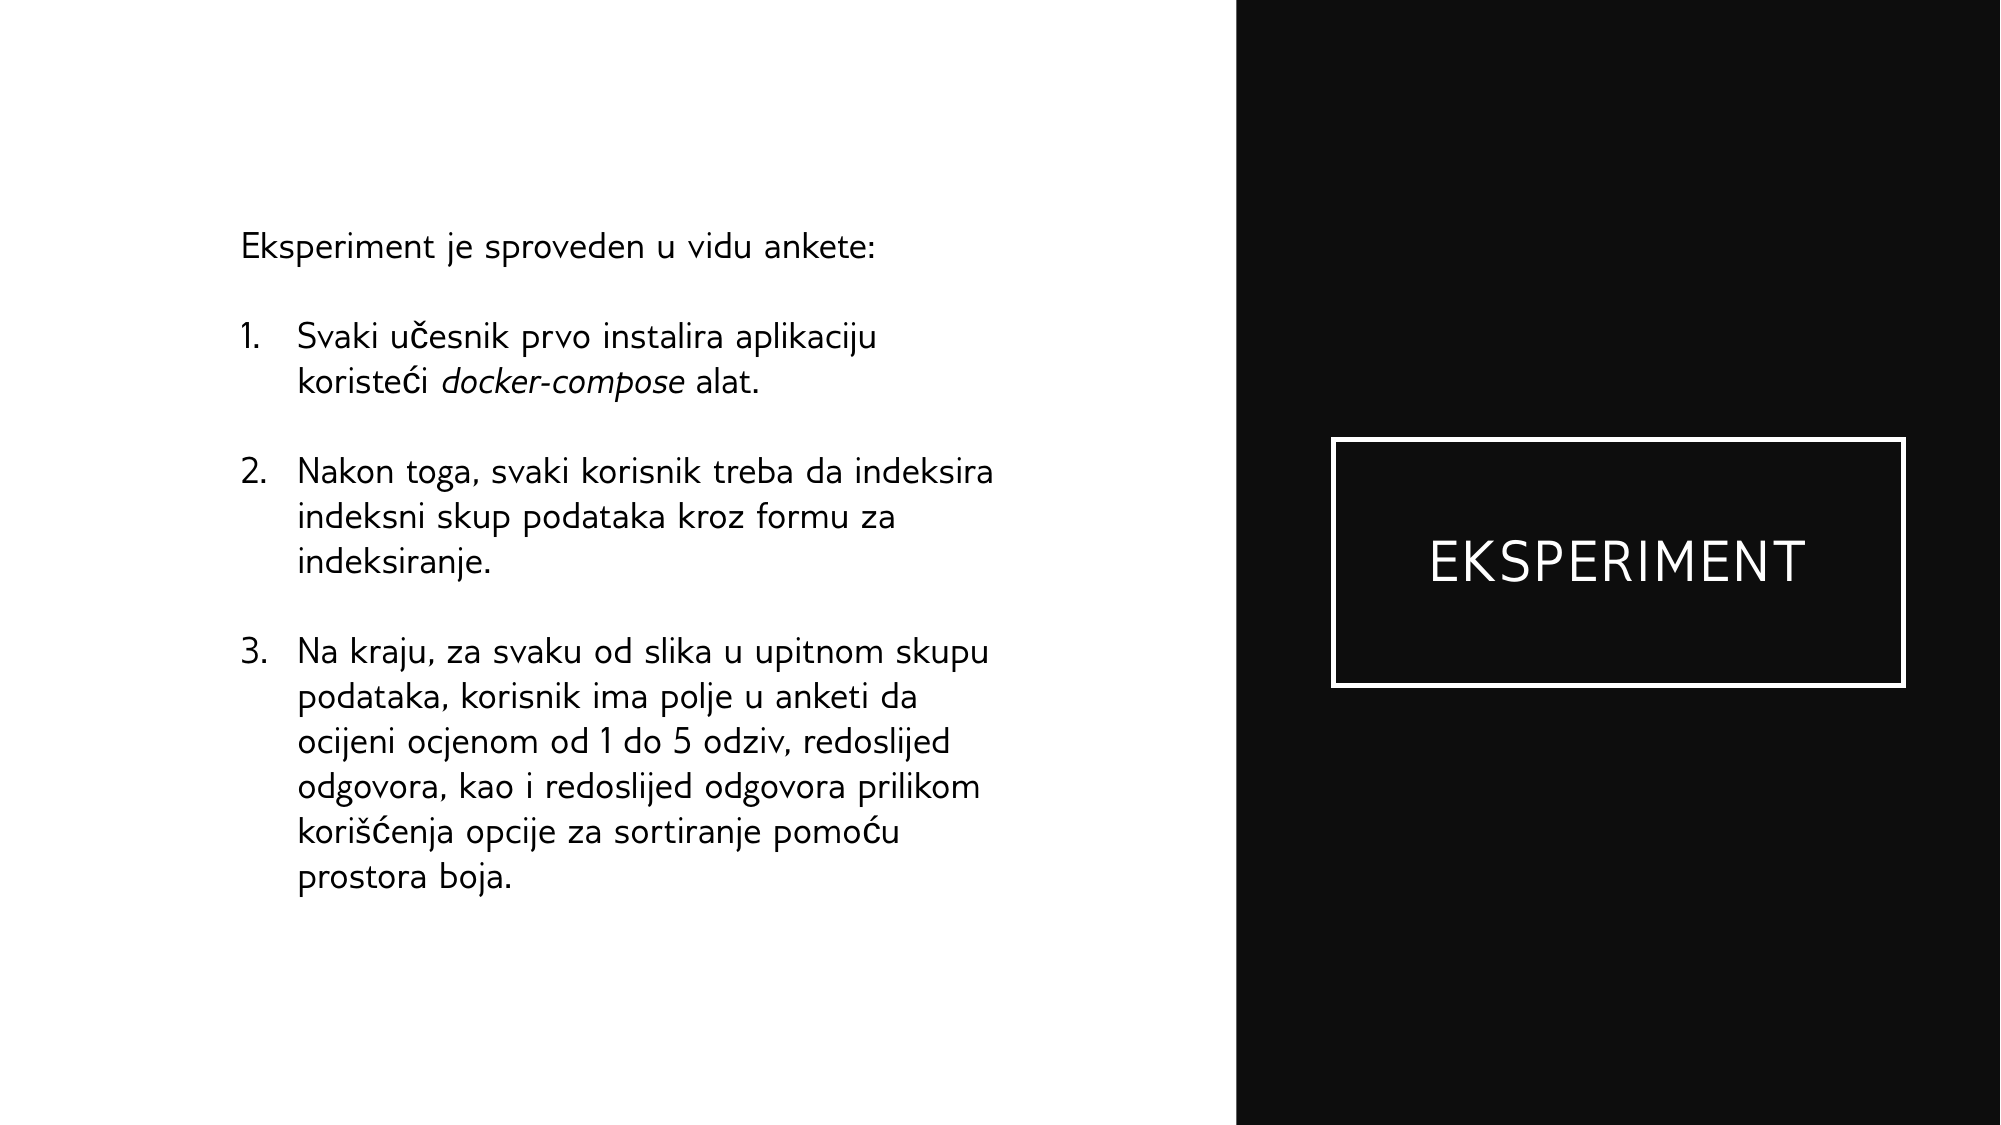

Eksperiment je sproveden u vidu ankete:

Svaki učesnik prvo instalira aplikaciju koristeći docker-compose alat.

Nakon toga, svaki korisnik treba da indeksira indeksni skup podataka kroz formu za indeksiranje.

Na kraju, za svaku od slika u upitnom skupu podataka, korisnik ima polje u anketi da ocijeni ocjenom od 1 do 5 odziv, redoslijed odgovora, kao i redoslijed odgovora prilikom korišćenja opcije za sortiranje pomoću prostora boja.
# EKSPERIMENT